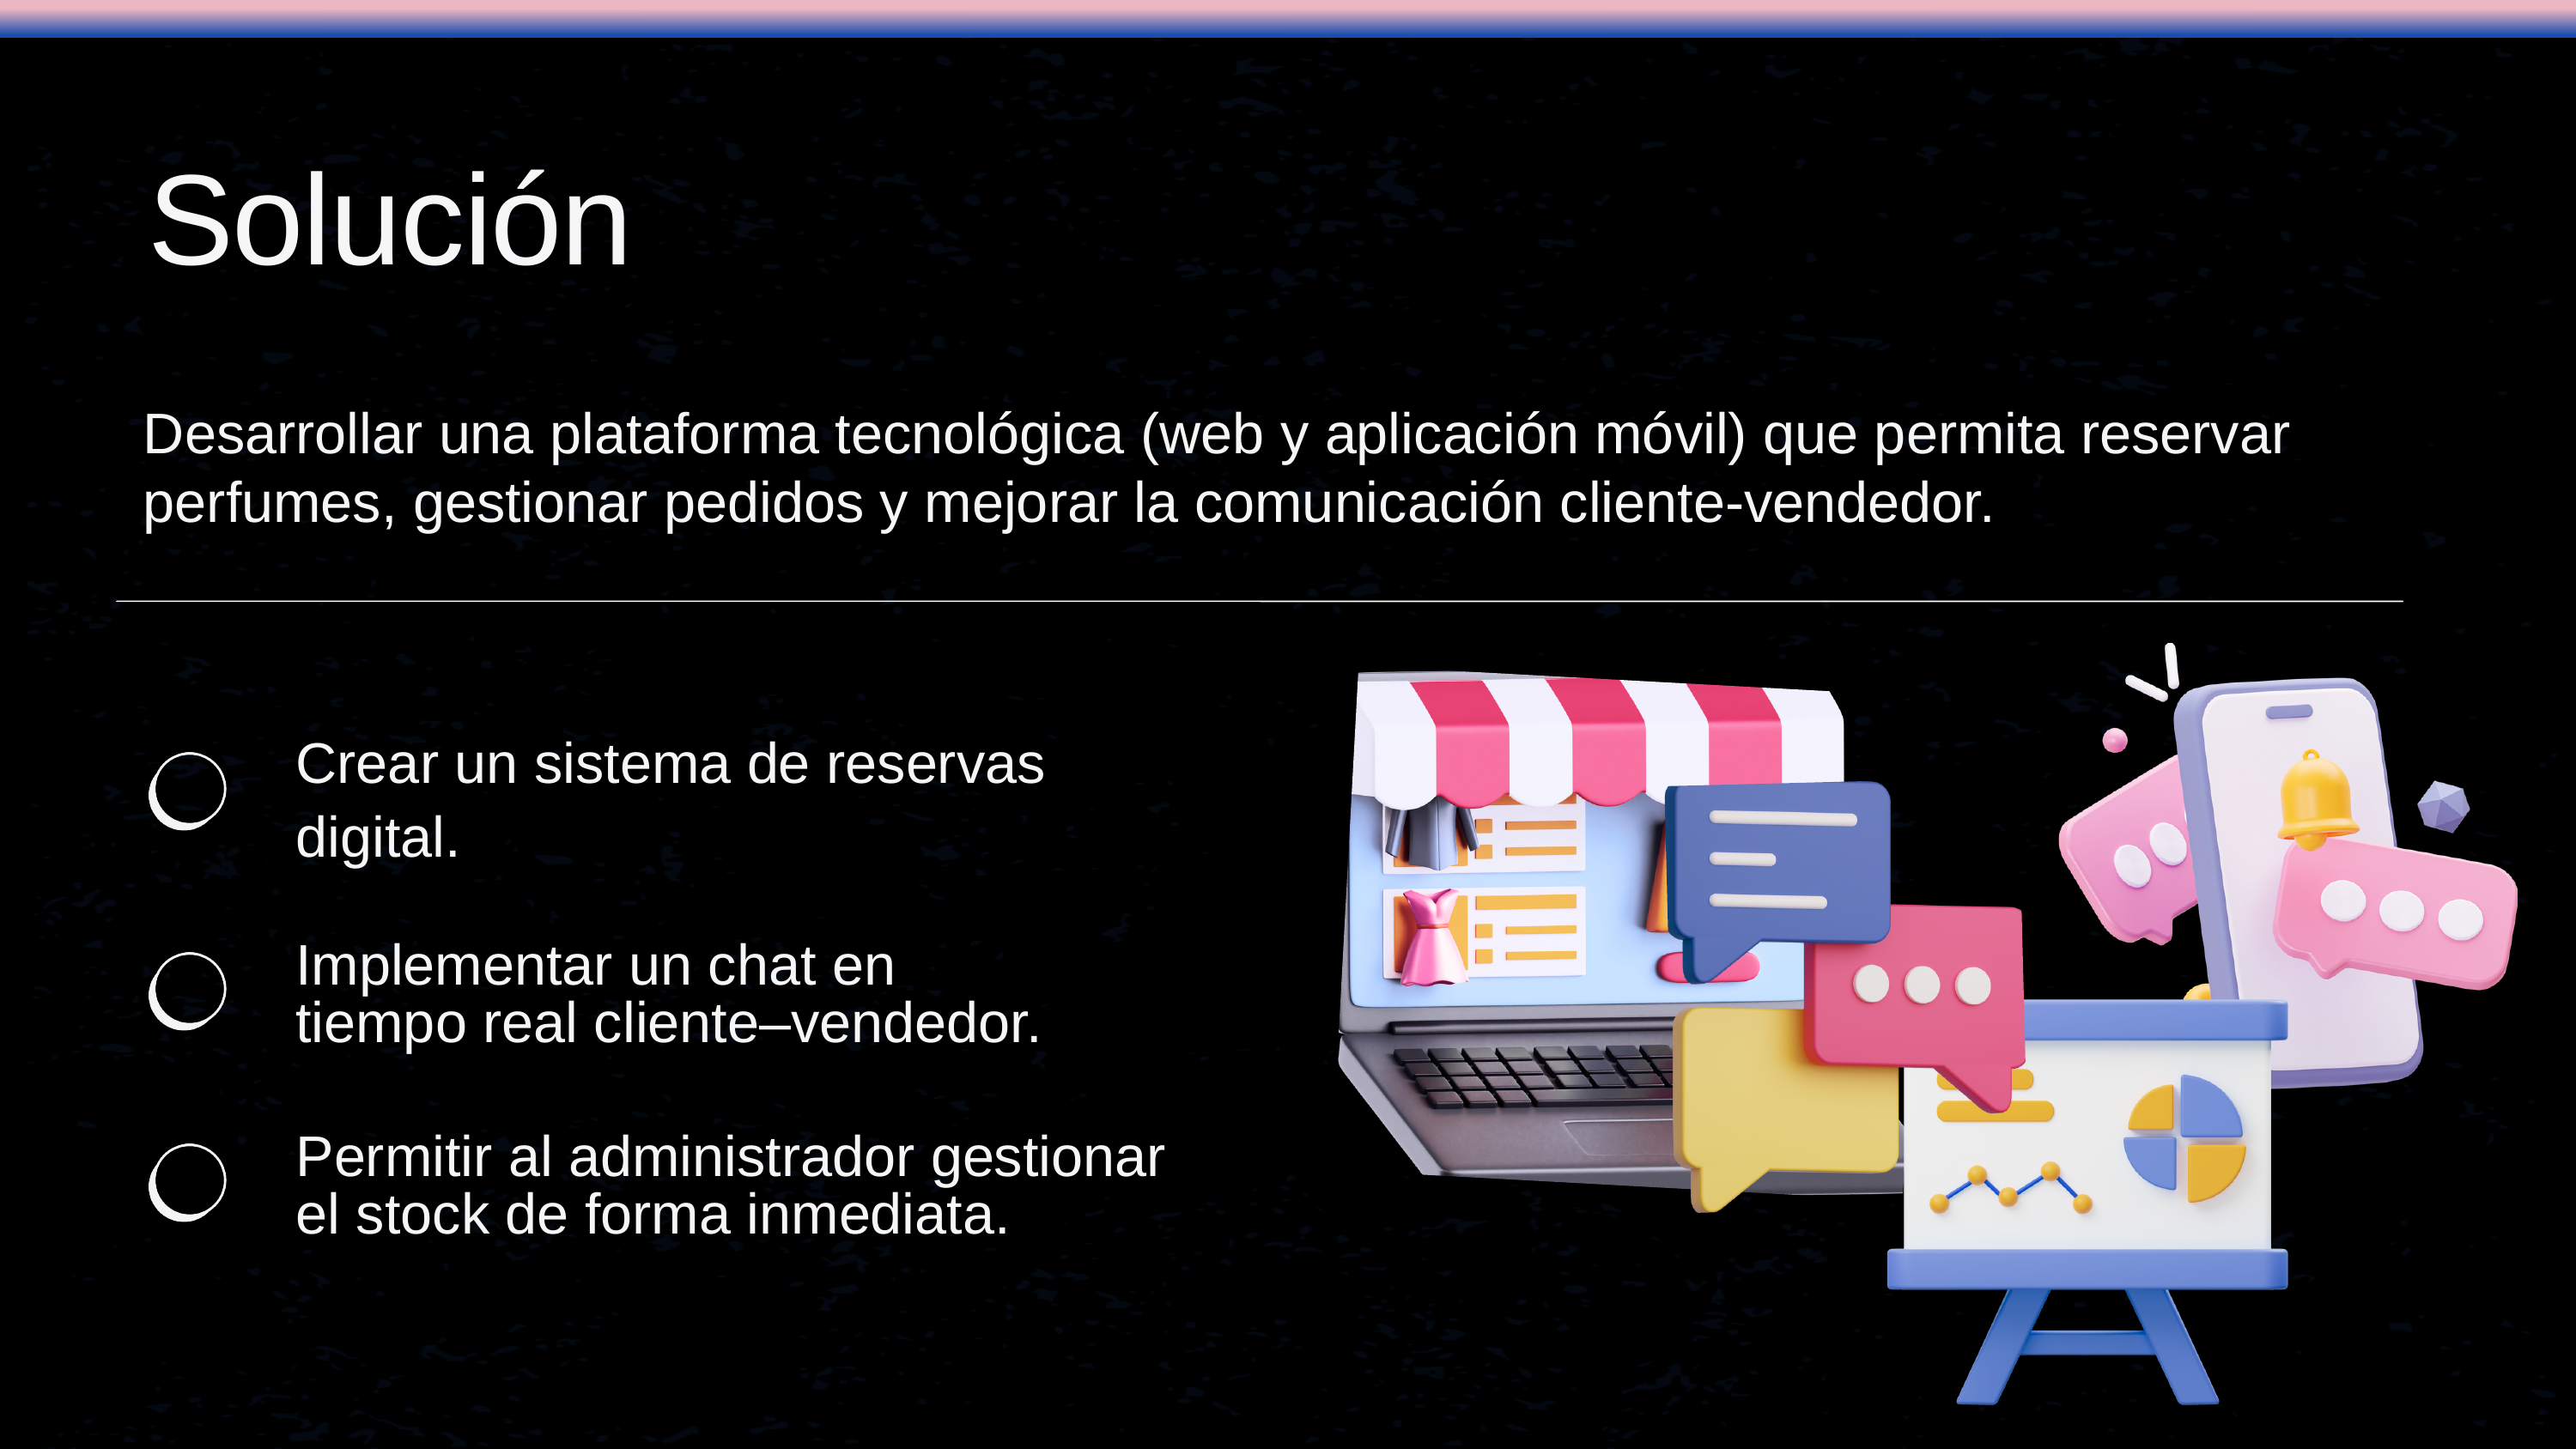

Solución
Desarrollar una plataforma tecnológica (web y aplicación móvil) que permita reservar perfumes, gestionar pedidos y mejorar la comunicación cliente-vendedor.

Crear un sistema de reservas digital.

Implementar un chat en tiempo real cliente–vendedor.

Permitir al administrador gestionar el stock de forma inmediata.